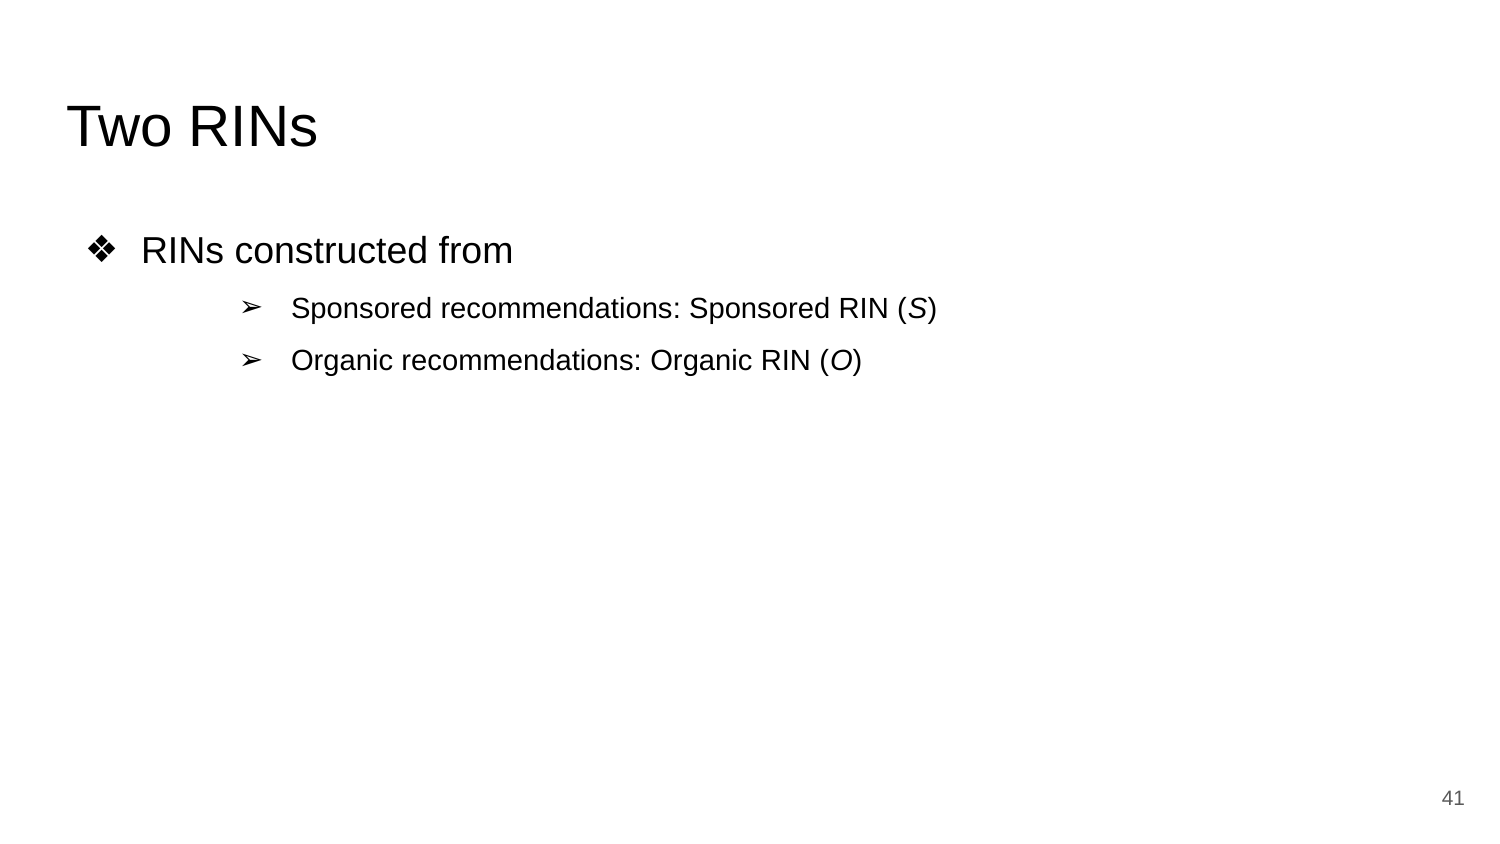

# Two RINs
RINs constructed from
Sponsored recommendations: Sponsored RIN (S)
Organic recommendations: Organic RIN (O)

41